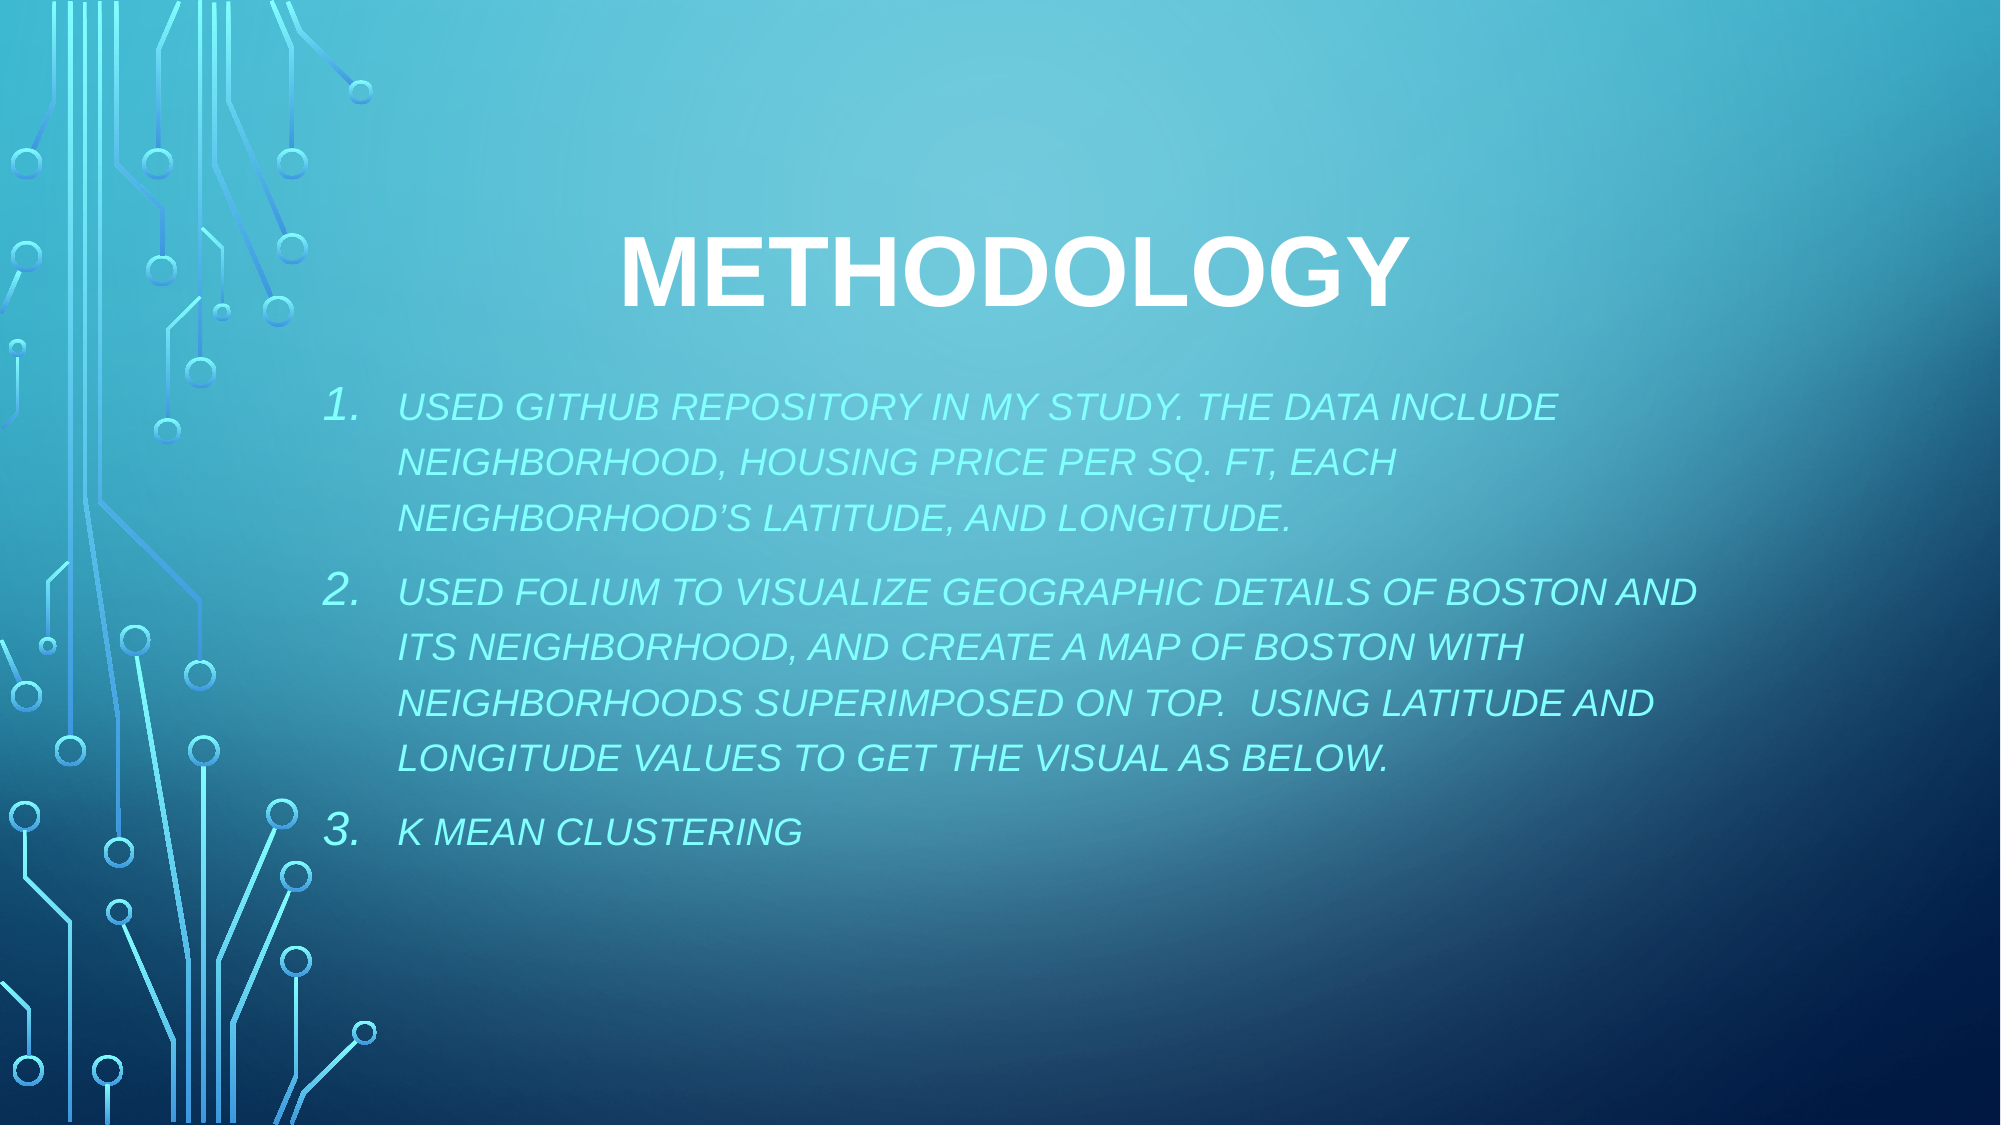

# Methodology
used GitHub repository in my study. The data include neighborhood, Housing price per Sq. Ft, each neighborhood’s Latitude, and Longitude.
used folium to visualize geographic details of Boston and its neighborhood, and create a map of Boston with neighborhoods superimposed on top.  using latitude and longitude values to get the visual as below.
K Mean clustering